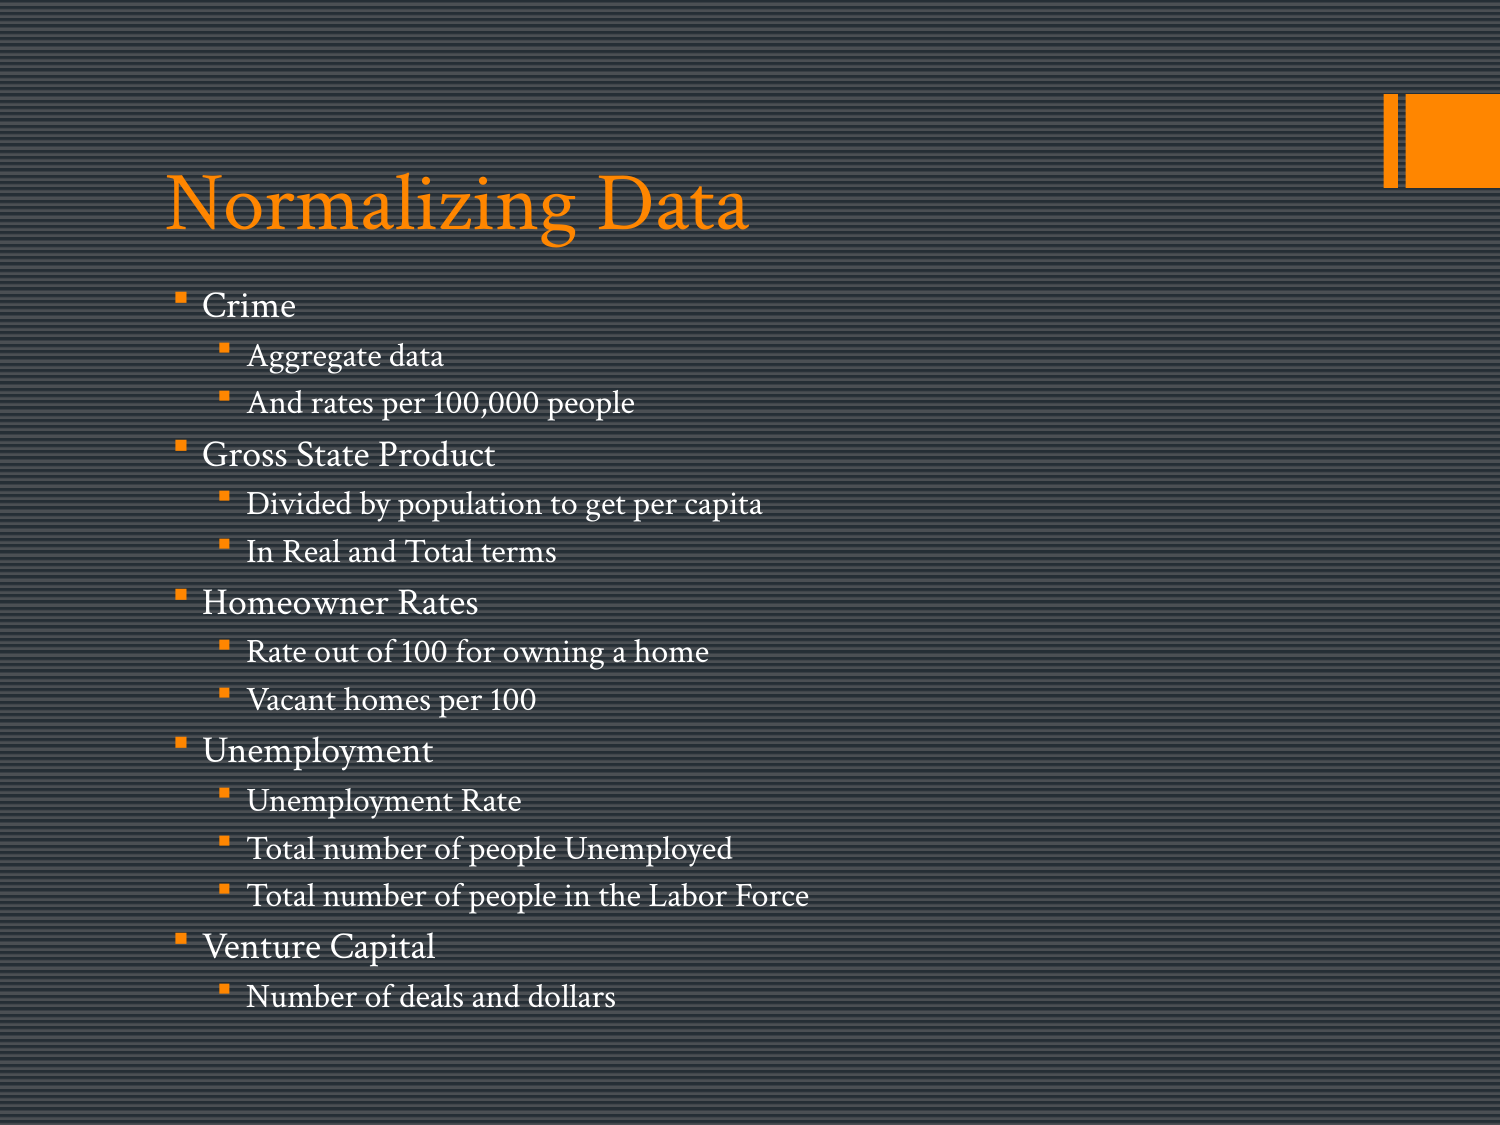

# Normalizing Data
Crime
Aggregate data
And rates per 100,000 people
Gross State Product
Divided by population to get per capita
In Real and Total terms
Homeowner Rates
Rate out of 100 for owning a home
Vacant homes per 100
Unemployment
Unemployment Rate
Total number of people Unemployed
Total number of people in the Labor Force
Venture Capital
Number of deals and dollars